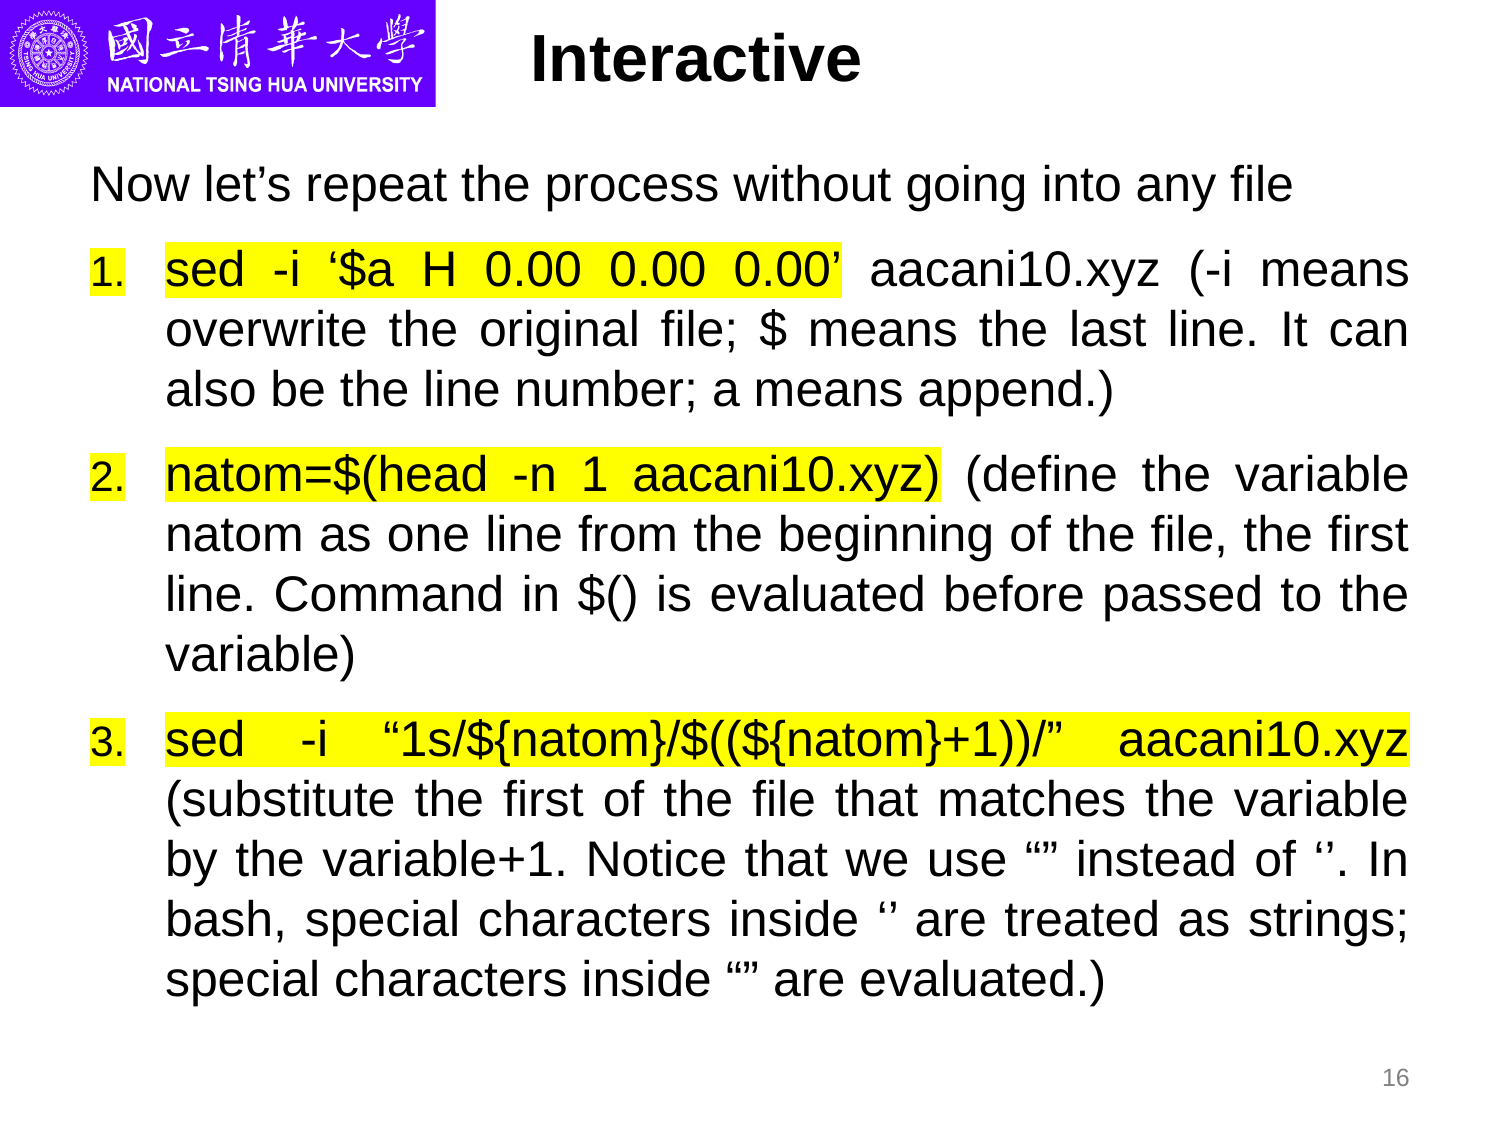

# Interactive
Now let’s repeat the process without going into any file
sed -i ‘$a H 0.00 0.00 0.00’ aacani10.xyz (-i means overwrite the original file; $ means the last line. It can also be the line number; a means append.)
natom=$(head -n 1 aacani10.xyz) (define the variable natom as one line from the beginning of the file, the first line. Command in $() is evaluated before passed to the variable)
sed -i “1s/${natom}/$((${natom}+1))/” aacani10.xyz (substitute the first of the file that matches the variable by the variable+1. Notice that we use “” instead of ‘’. In bash, special characters inside ‘’ are treated as strings; special characters inside “” are evaluated.)

16